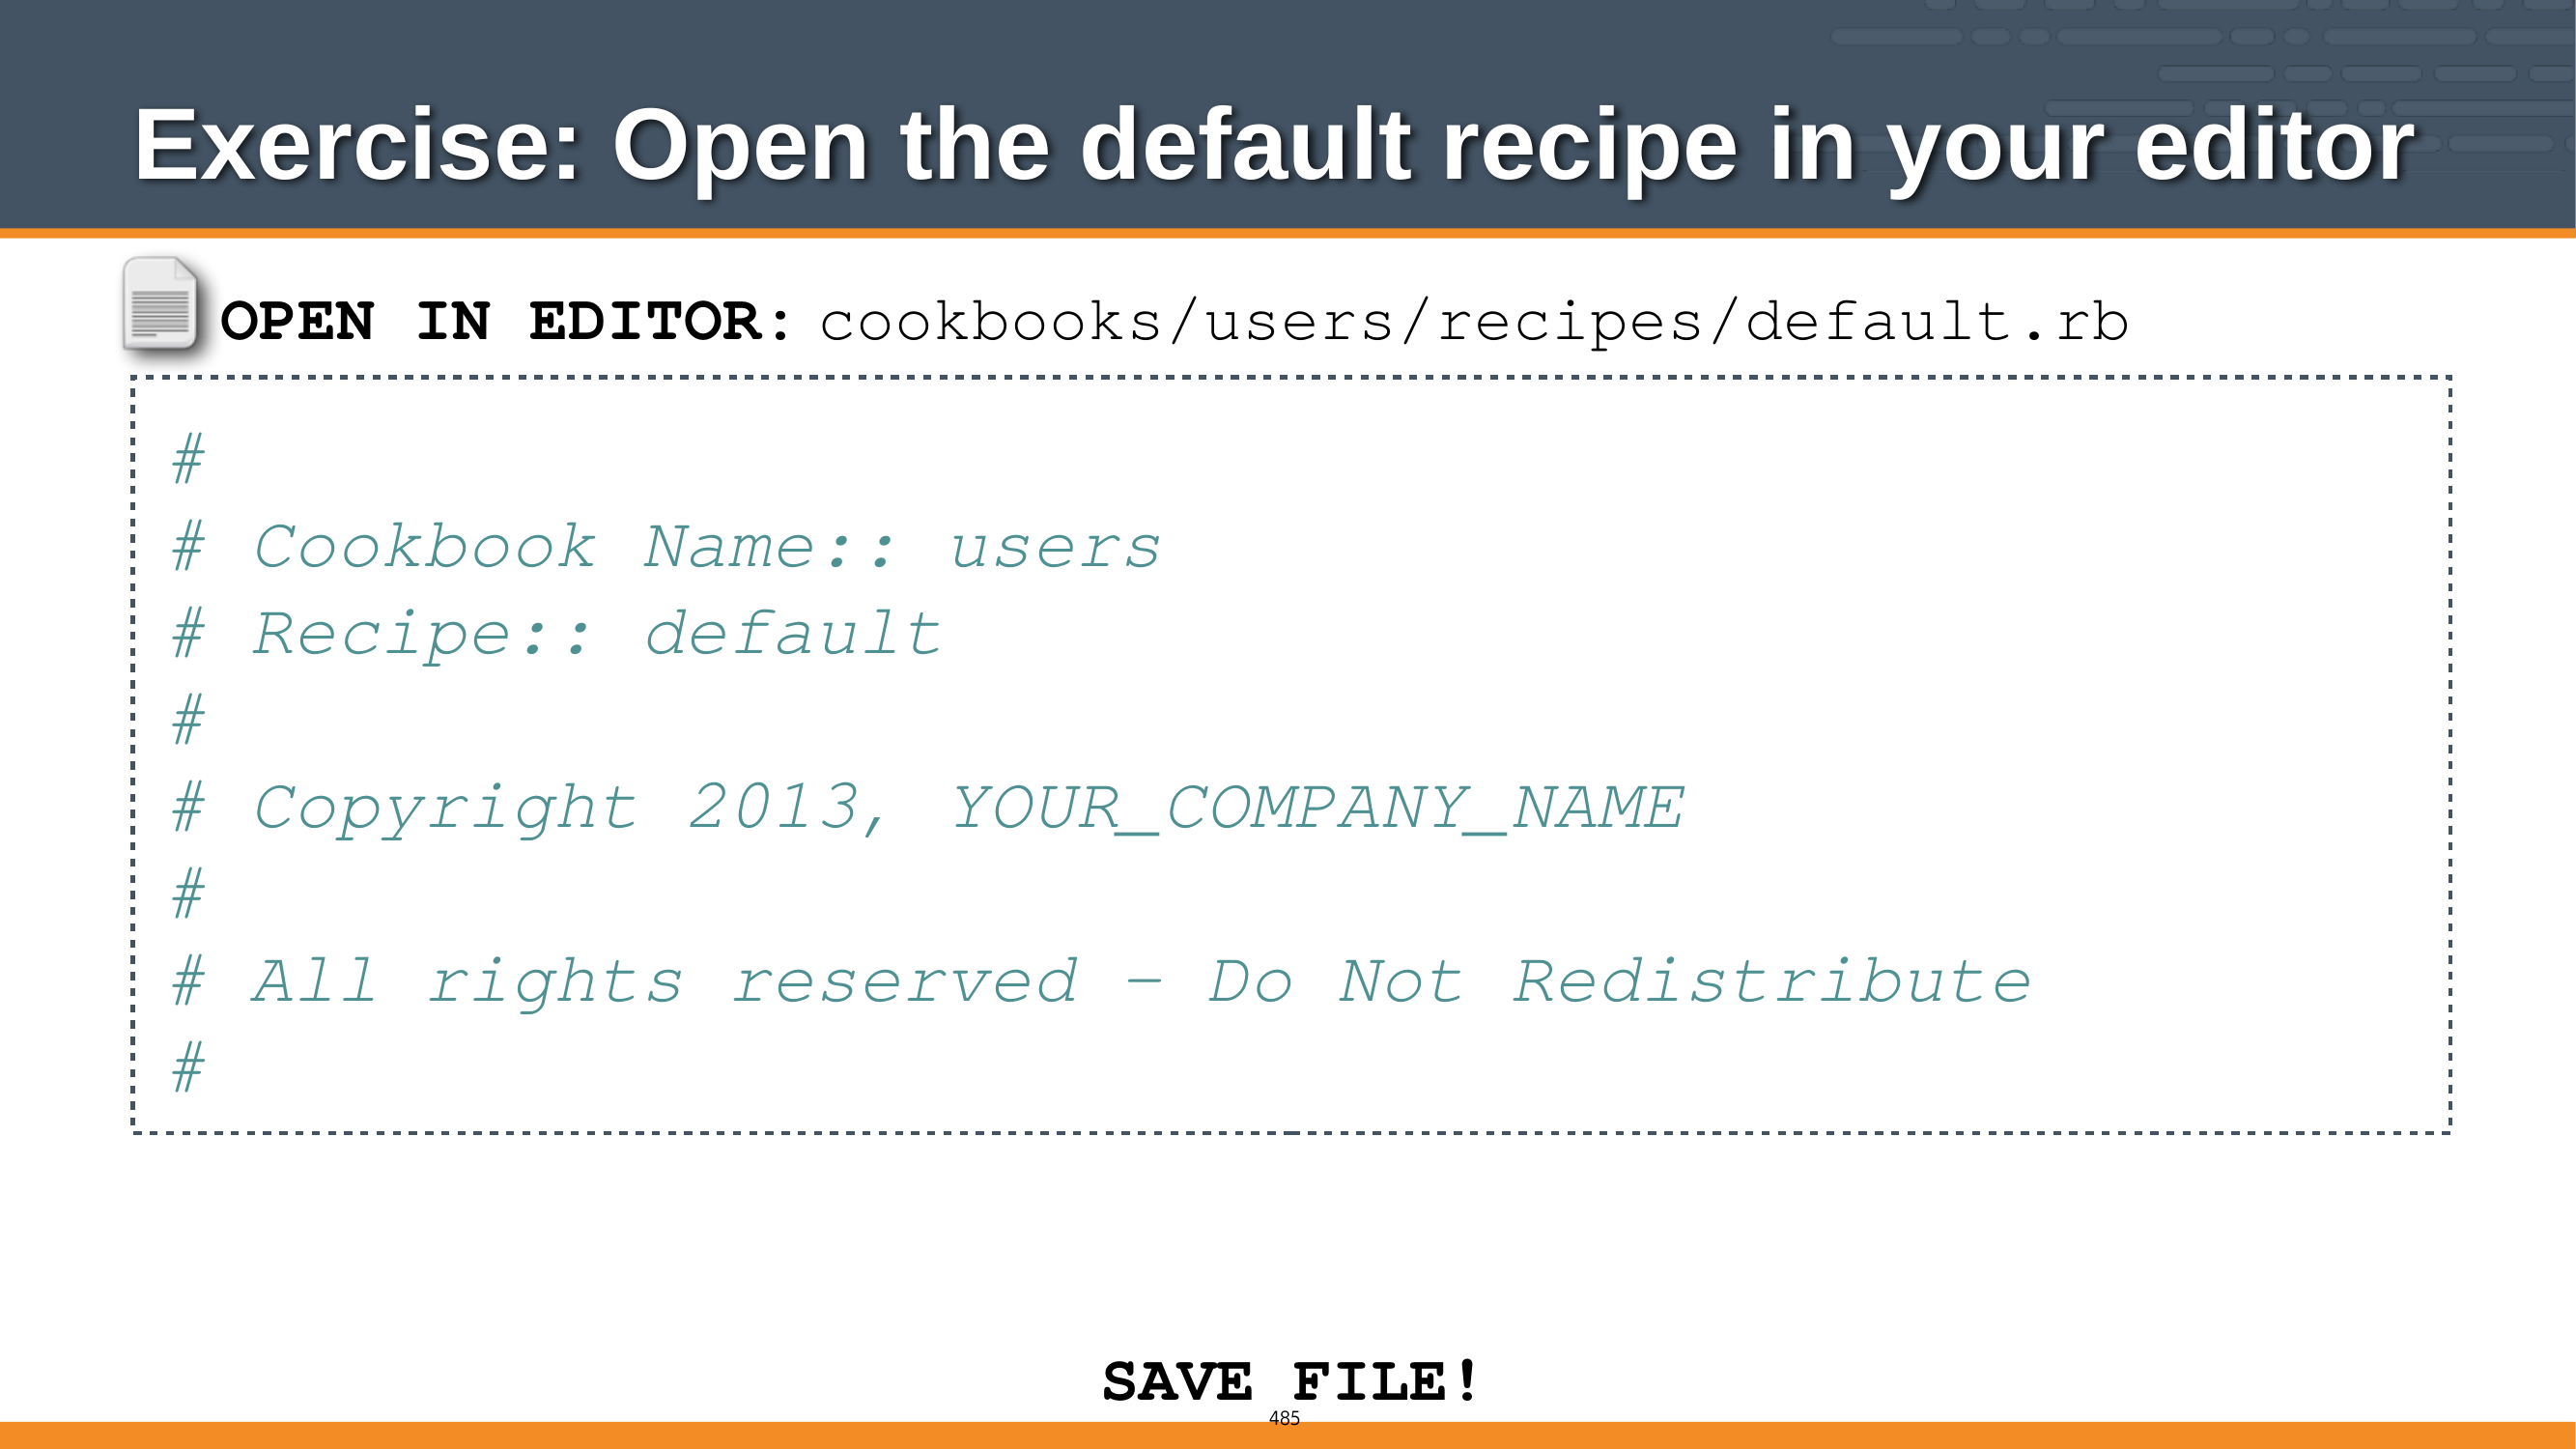

# Exercise: Open the default recipe in your editor
cookbooks/users/recipes/default.rb
OPEN IN EDITOR:
#
# Cookbook Name:: users
# Recipe:: default
#
# Copyright 2013, YOUR_COMPANY_NAME
#
# All rights reserved - Do Not Redistribute
#
SAVE FILE!
485